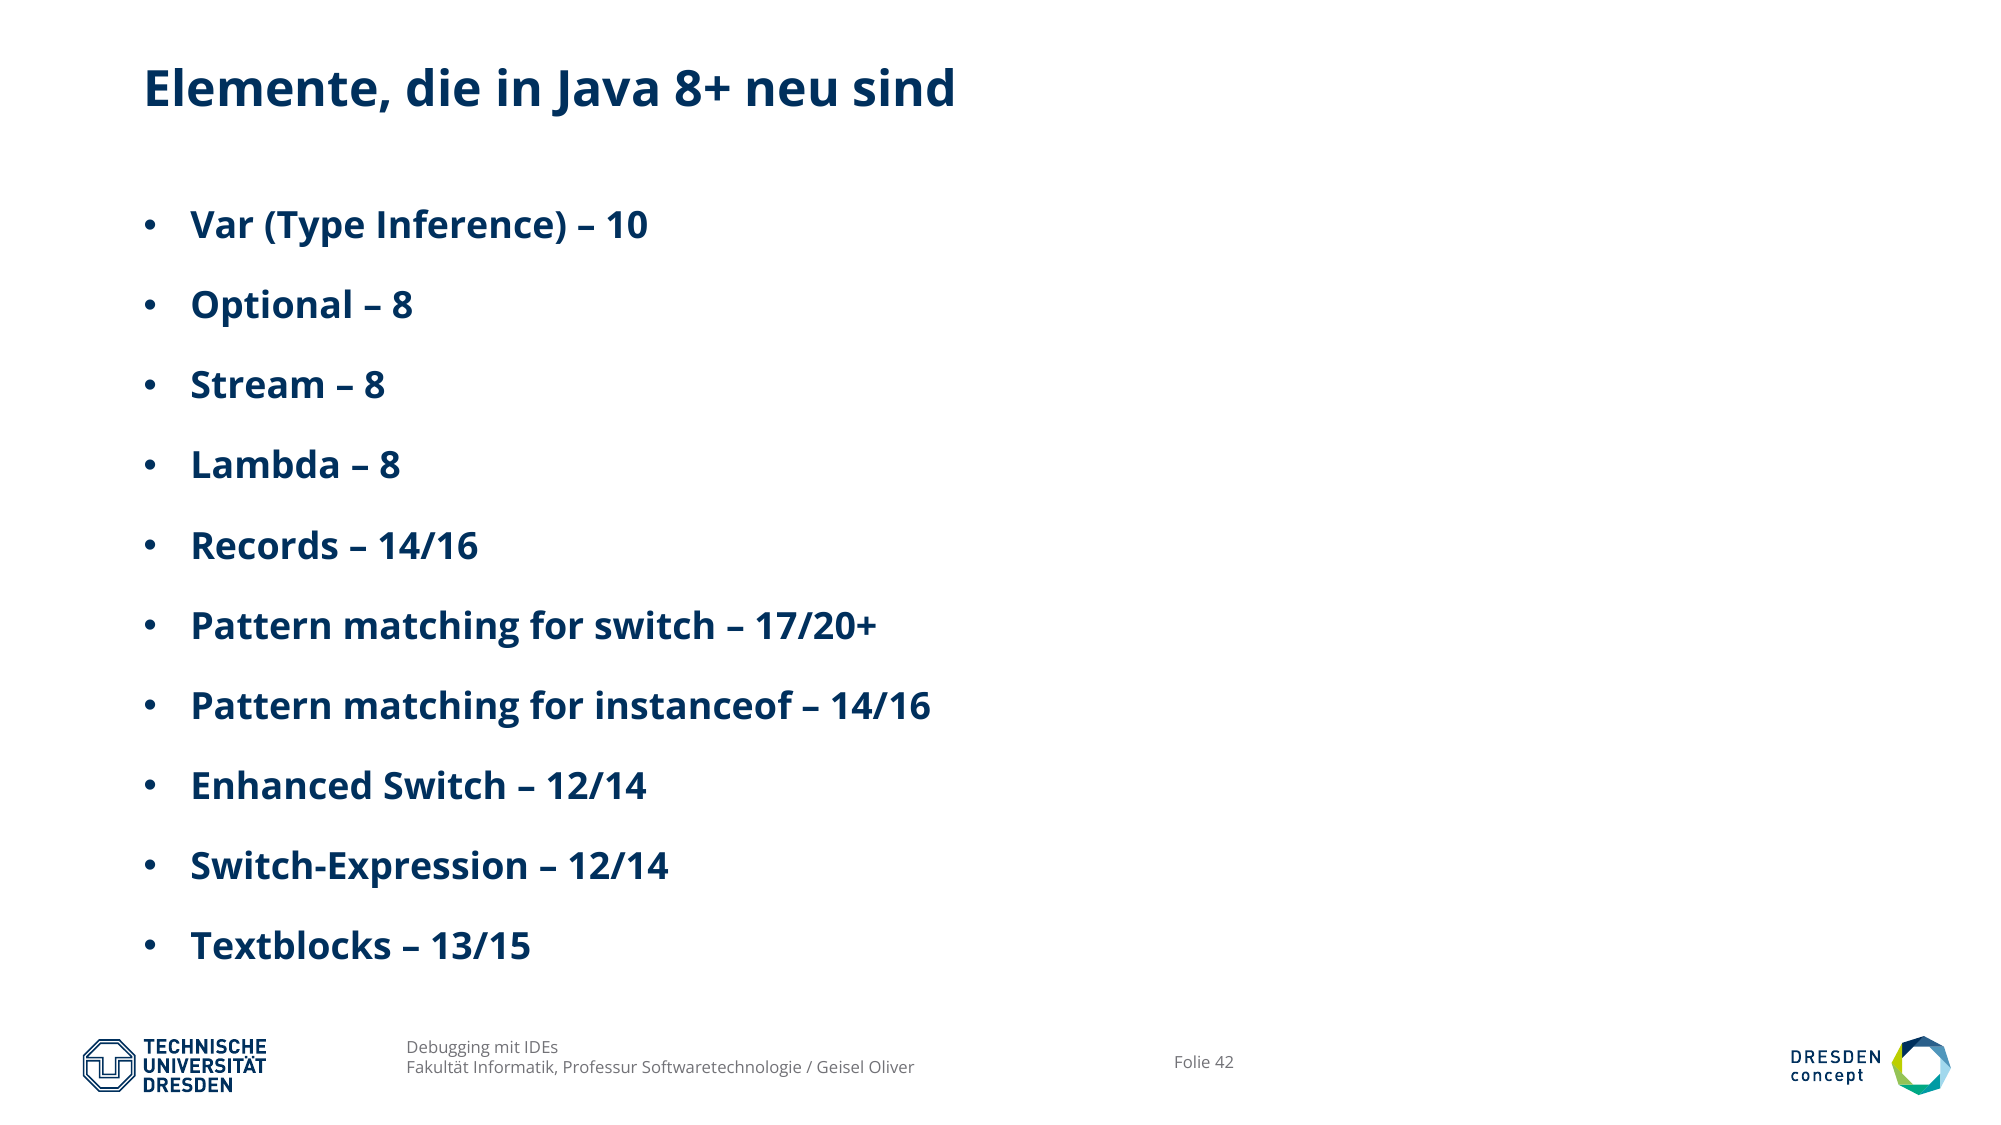

# Elemente, die in Java 8+ neu sind
Var (Type Inference) – 10
Optional – 8
Stream – 8
Lambda – 8
Records – 14/16
Pattern matching for switch – 17/20+
Pattern matching for instanceof – 14/16
Enhanced Switch – 12/14
Switch-Expression – 12/14
Textblocks – 13/15